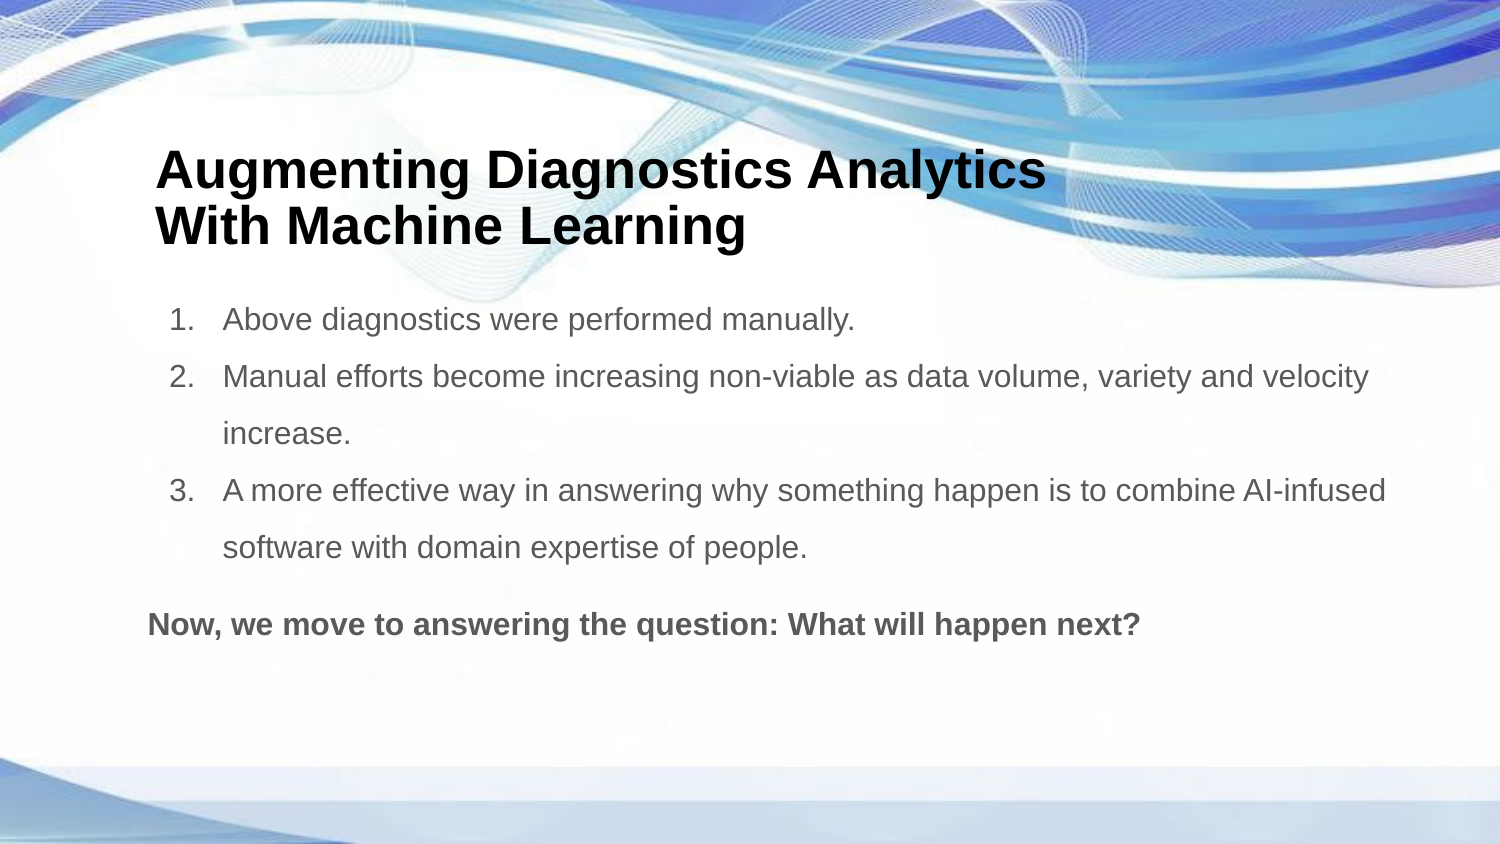

# Augmenting Diagnostics Analytics
With Machine Learning
Above diagnostics were performed manually.
Manual efforts become increasing non-viable as data volume, variety and velocity increase.
A more effective way in answering why something happen is to combine AI-infused software with domain expertise of people.
Now, we move to answering the question: What will happen next?